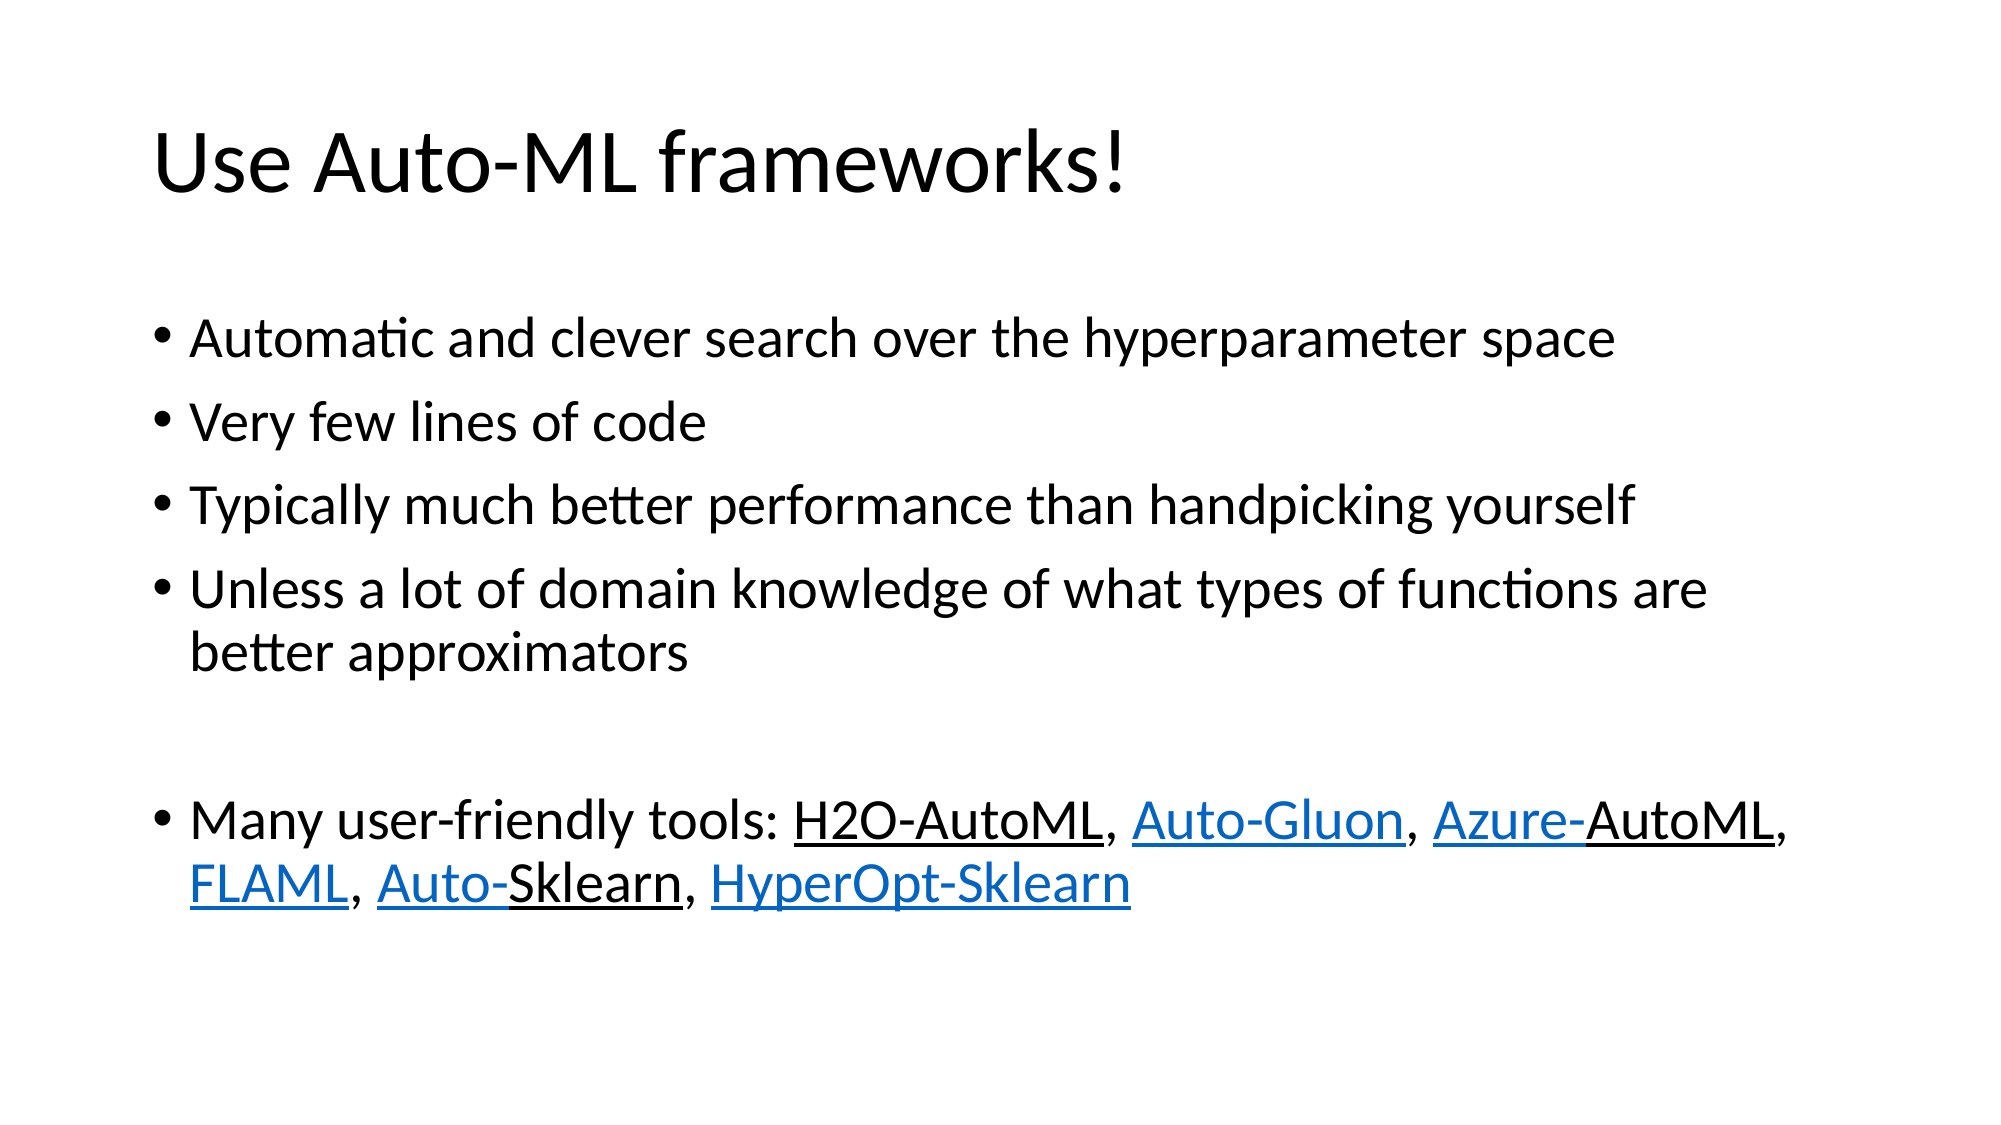

# Use Auto-ML frameworks!
Automatic and clever search over the hyperparameter space
Very few lines of code
Typically much better performance than handpicking yourself
Unless a lot of domain knowledge of what types of functions are better approximators

Many user-friendly tools: H2O-AutoML, Auto-Gluon, Azure-AutoML, FLAML, Auto-Sklearn, HyperOpt-Sklearn